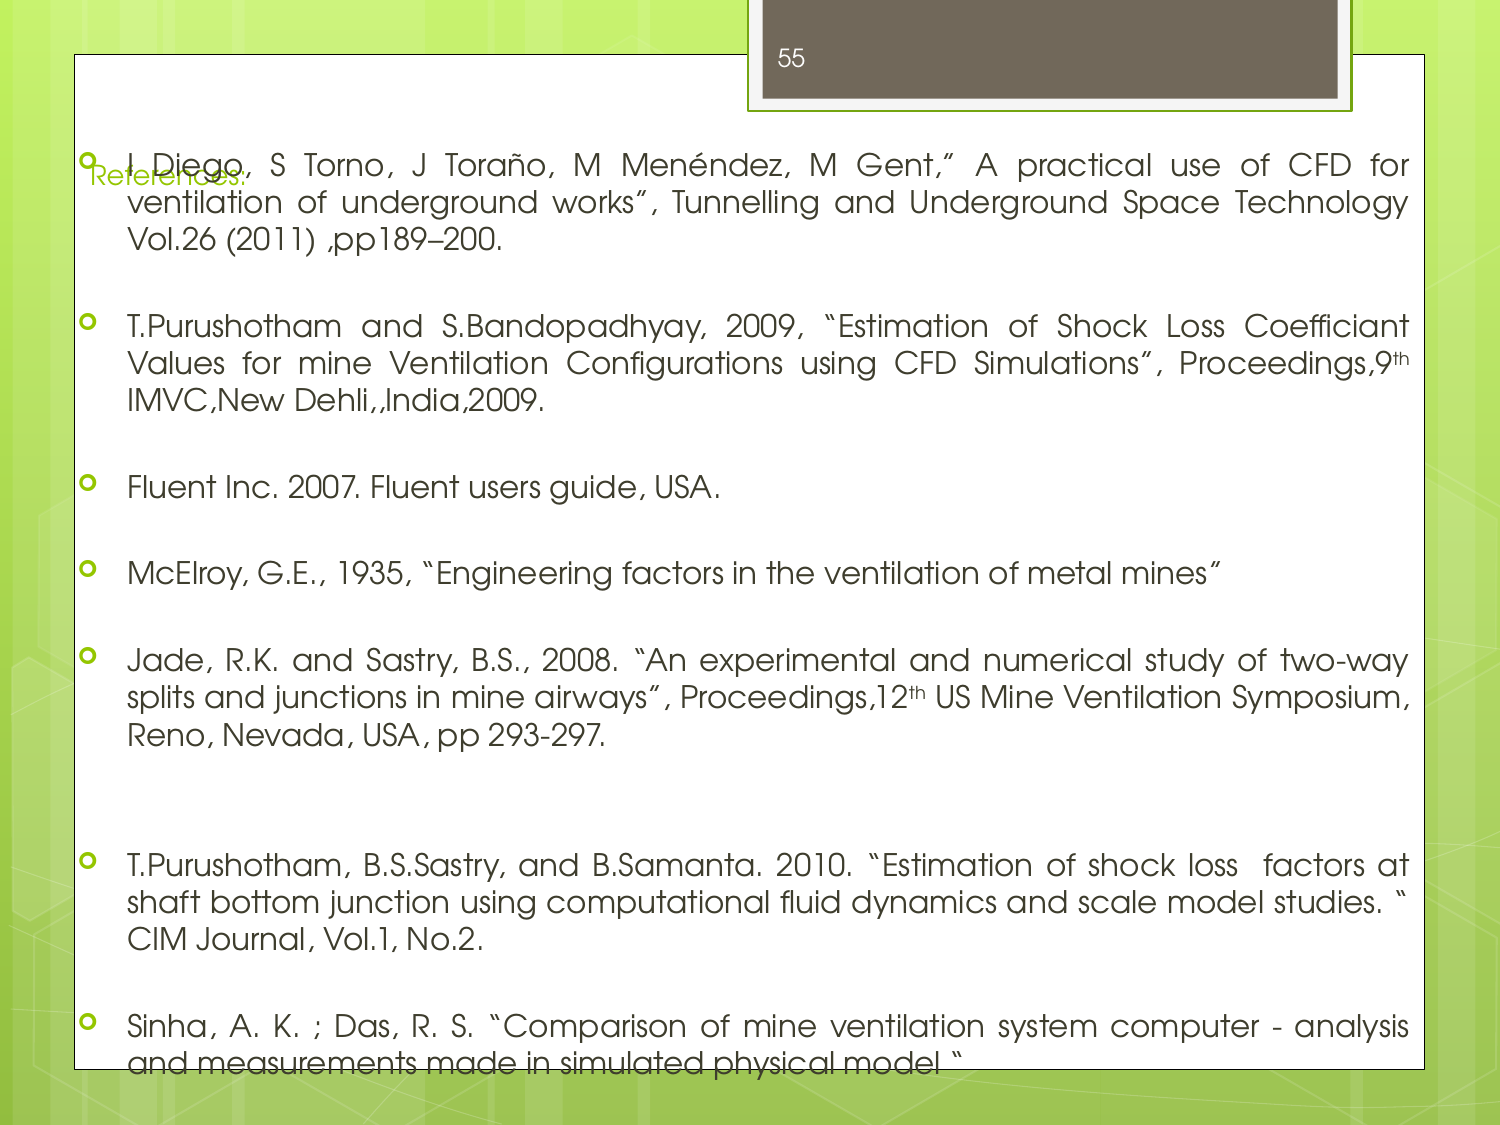

55
I Diego, S Torno, J Toraño, M Menéndez, M Gent,” A practical use of CFD for ventilation of underground works”, Tunnelling and Underground Space Technology Vol.26 (2011) ,pp189–200.

T.Purushotham and S.Bandopadhyay, 2009, “Estimation of Shock Loss Coefficiant Values for mine Ventilation Configurations using CFD Simulations”, Proceedings,9th IMVC,New Dehli,,India,2009.

Fluent Inc. 2007. Fluent users guide, USA.

McElroy, G.E., 1935, “Engineering factors in the ventilation of metal mines”

Jade, R.K. and Sastry, B.S., 2008. “An experimental and numerical study of two-way splits and junctions in mine airways”, Proceedings,12th US Mine Ventilation Symposium, Reno, Nevada, USA, pp 293-297.

T.Purushotham, B.S.Sastry, and B.Samanta. 2010. “Estimation of shock loss  factors at shaft bottom junction using computational fluid dynamics and scale model studies. “ CIM Journal, Vol.1, No.2.

Sinha, A. K. ; Das, R. S. “Comparison of mine ventilation system computer - analysis and measurements made in simulated physical model “

# References: